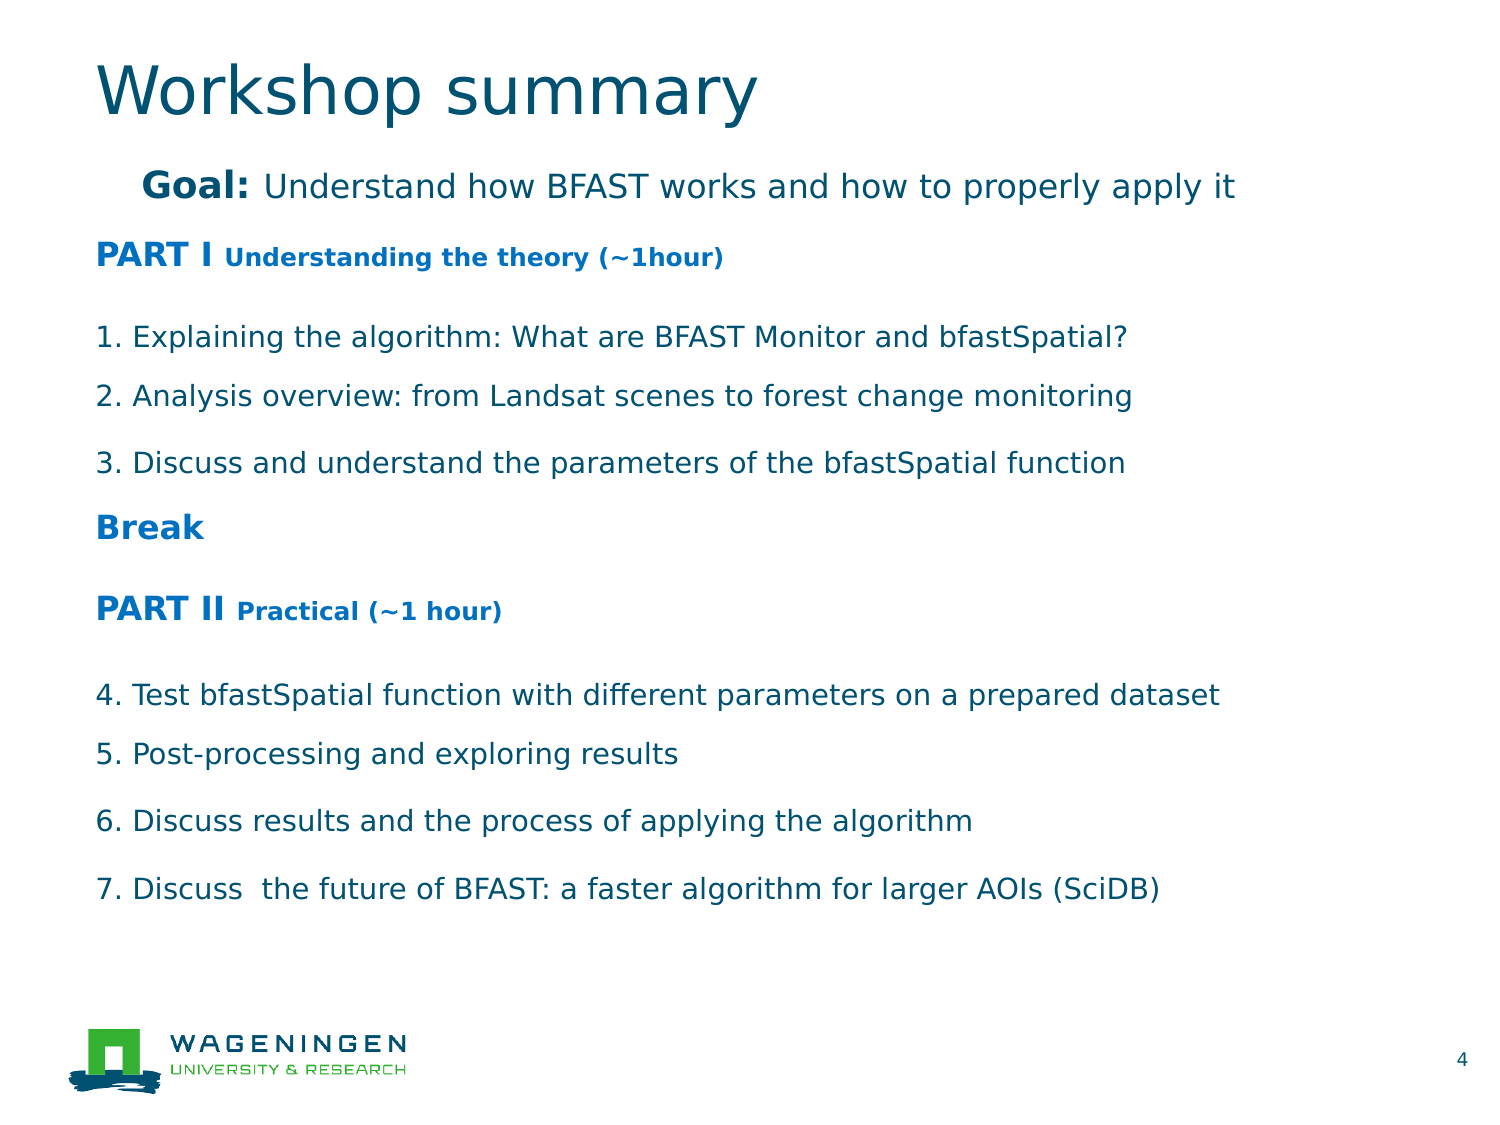

Workshop summary

Goal: Understand how BFAST works and how to properly apply it
PART I Understanding the theory (~1hour)
1. Explaining the algorithm: What are BFAST Monitor and bfastSpatial?
2. Analysis overview: from Landsat scenes to forest change monitoring
3. Discuss and understand the parameters of the bfastSpatial function
Break
PART II Practical (~1 hour)
4. Test bfastSpatial function with different parameters on a prepared dataset
5. Post-processing and exploring results
6. Discuss results and the process of applying the algorithm
7. Discuss  the future of BFAST: a faster algorithm for larger AOIs (SciDB)
4